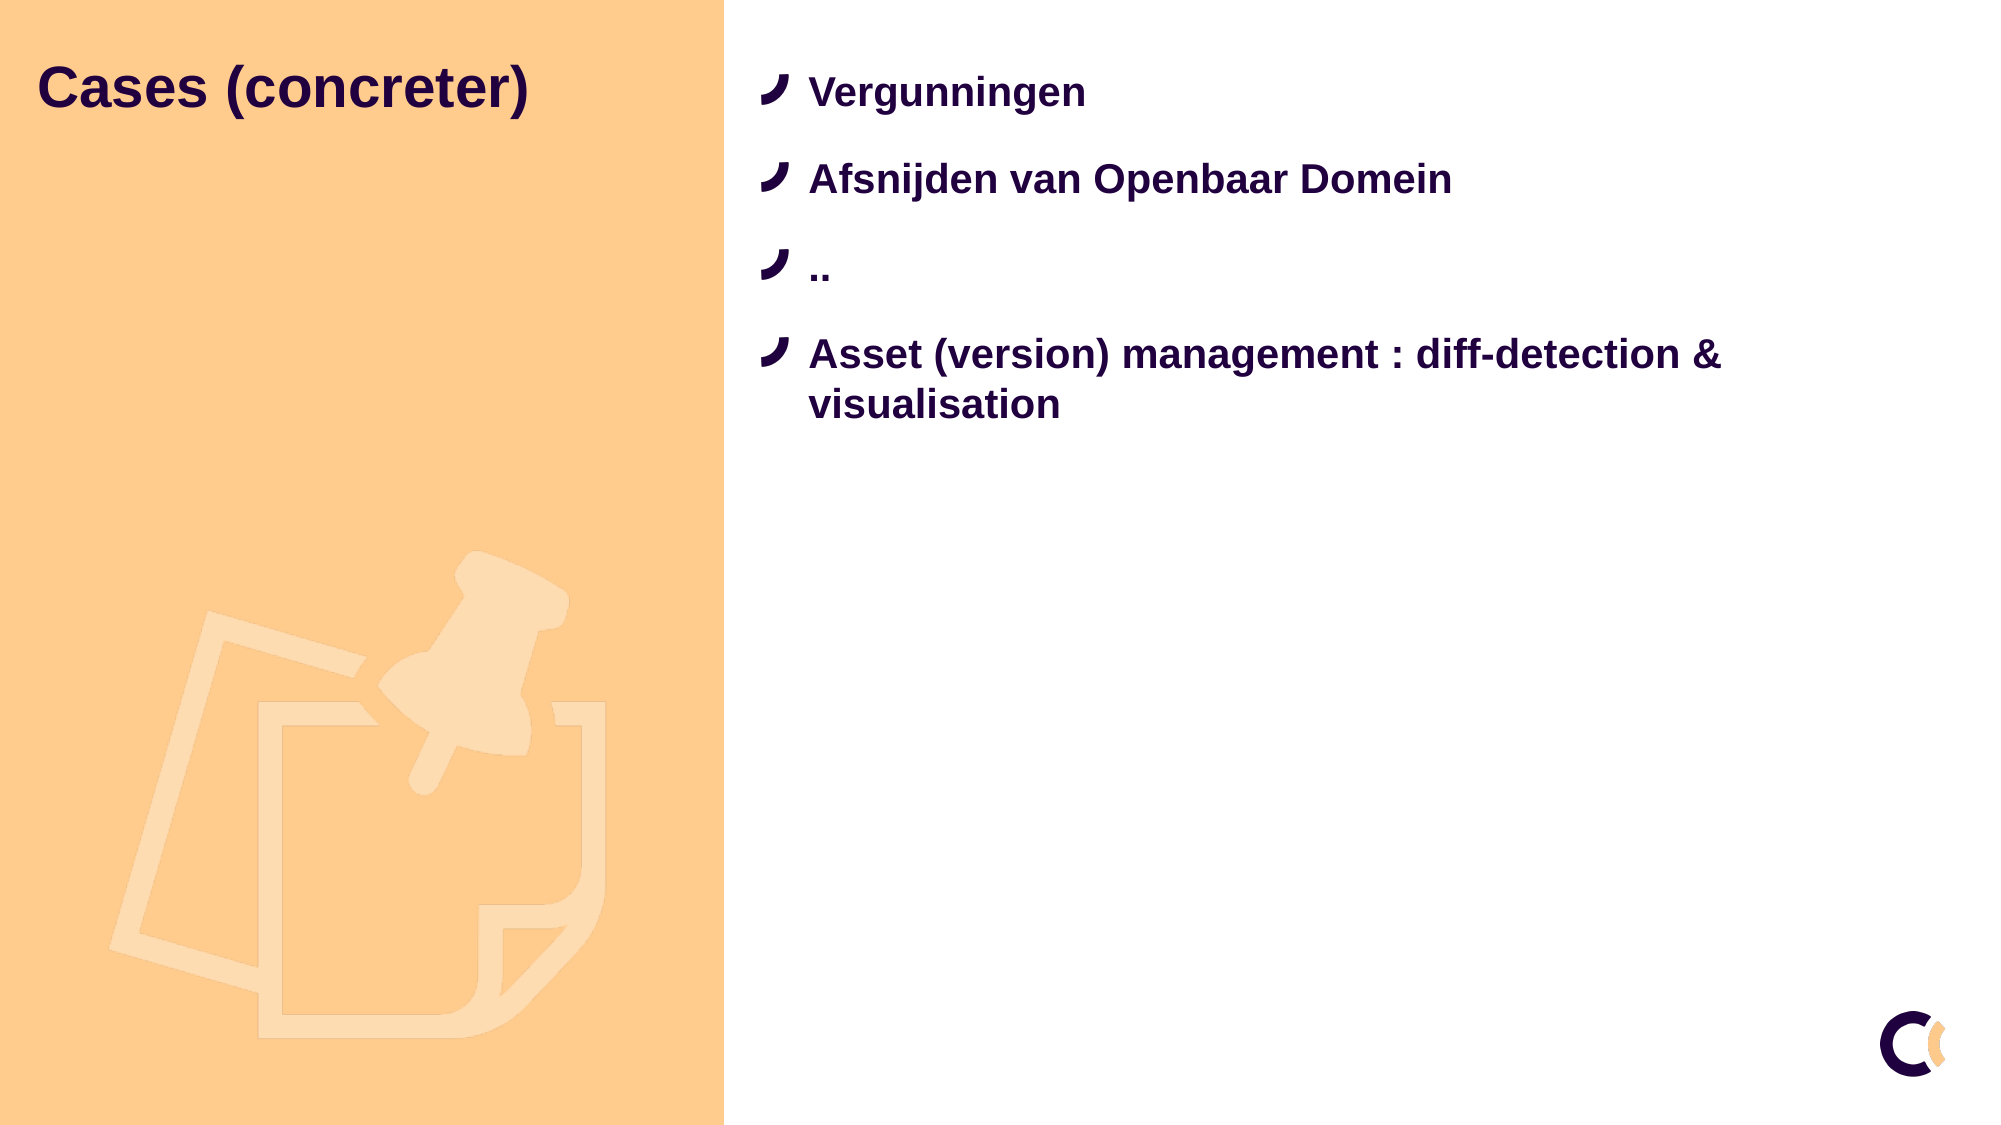

# Cases (concreter)
Vergunningen
Afsnijden van Openbaar Domein
..
Asset (version) management : diff-detection & visualisation